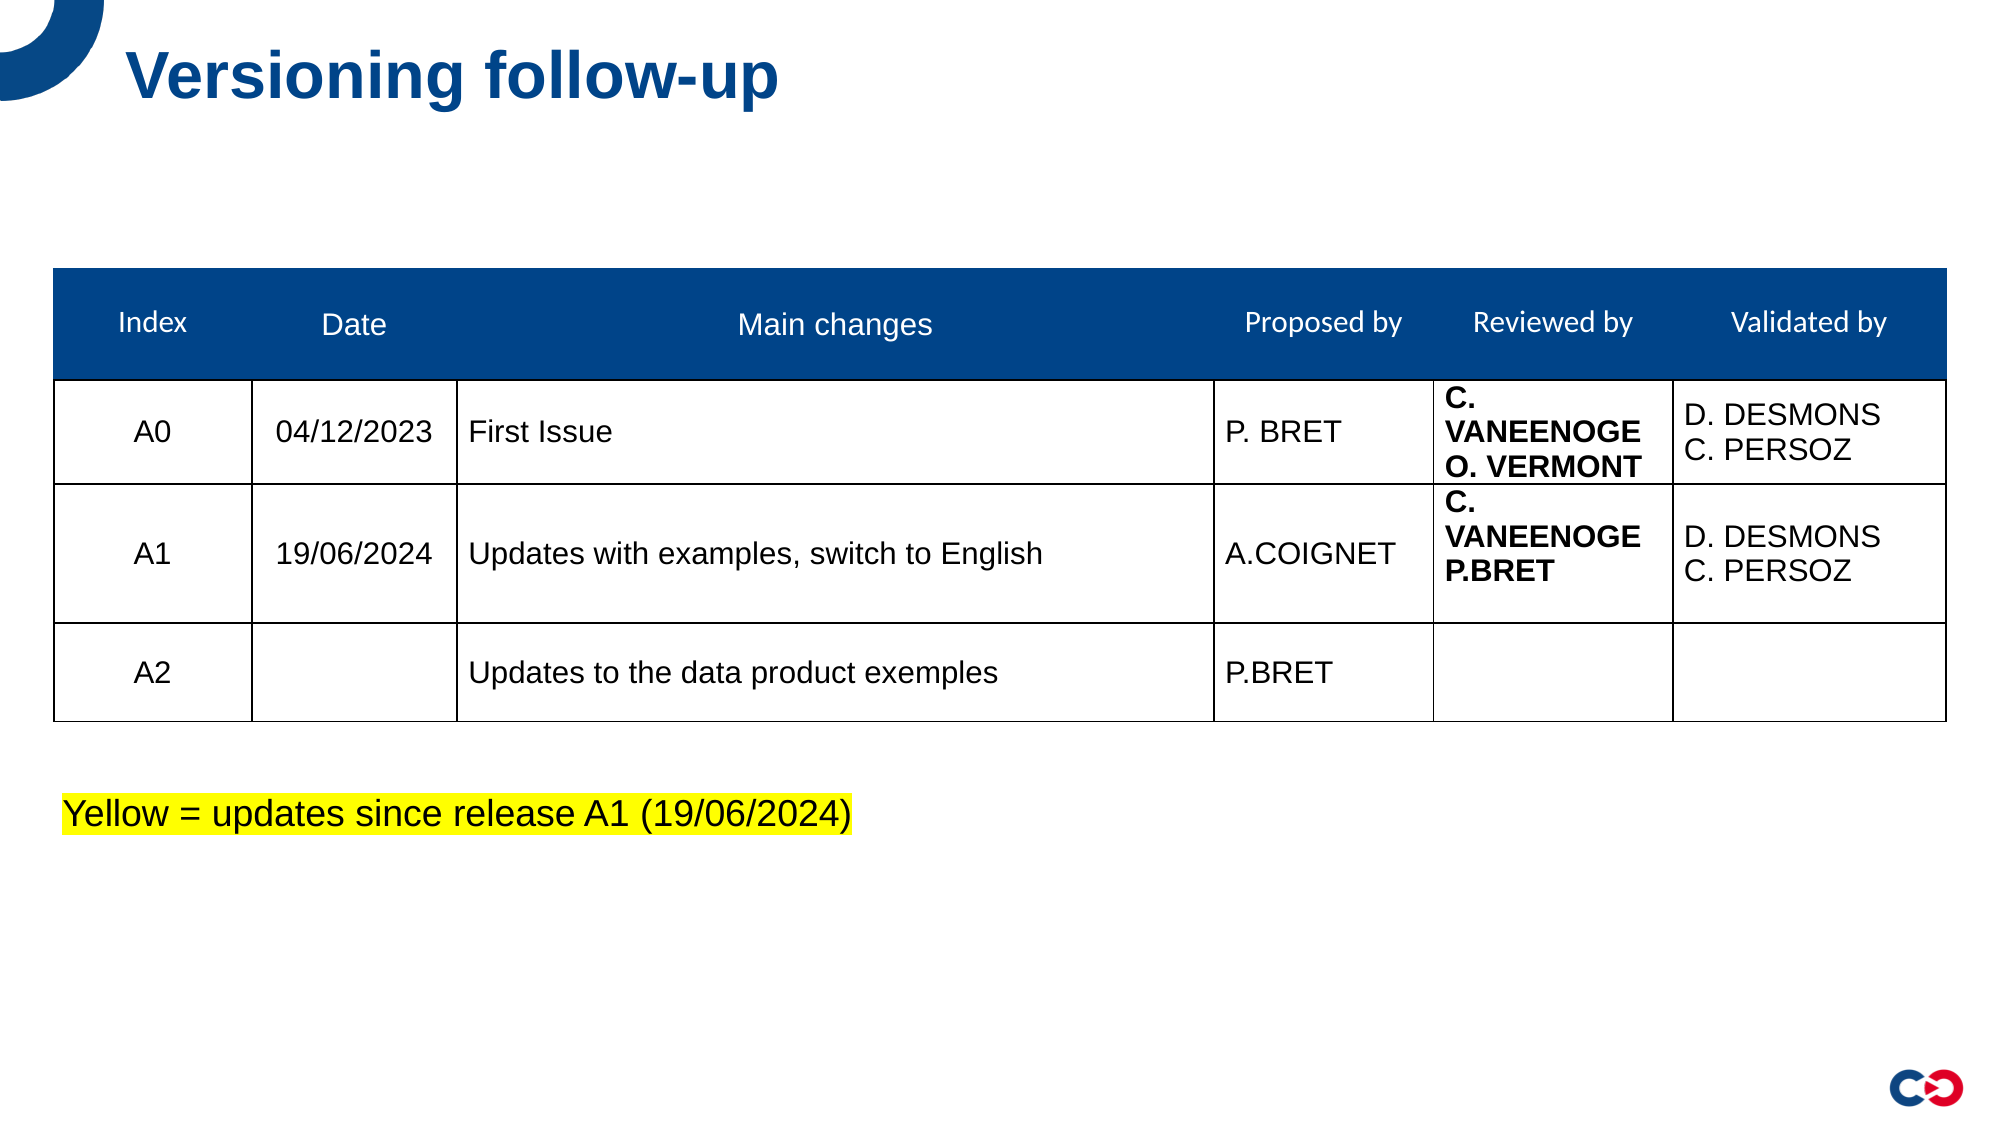

# Versioning follow-up
| Index | Date | Main changes | Proposed by | Reviewed by | Validated by |
| --- | --- | --- | --- | --- | --- |
| A0 | 04/12/2023 | First Issue | P. BRET | C. VANEENOGE O. VERMONT | D. DESMONS C. PERSOZ |
| A1 | 19/06/2024 | Updates with examples, switch to English | A.COIGNET | C. VANEENOGE P.BRET | D. DESMONS C. PERSOZ |
| A2 |  | Updates to the data product exemples | P.BRET |  |  |
Yellow = updates since release A1 (19/06/2024)